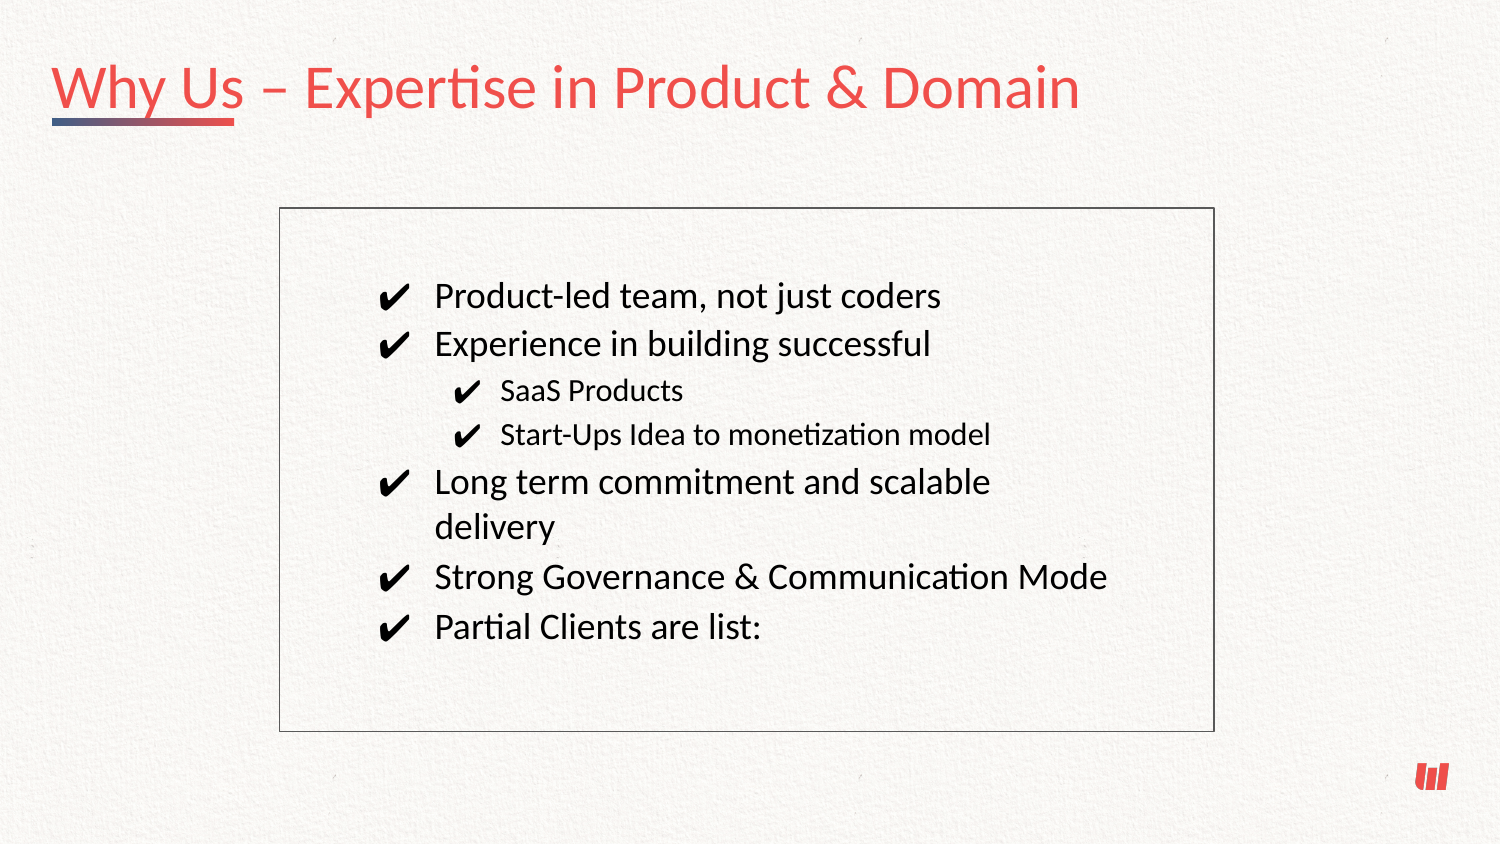

Why Us – Expertise in Product & Domain

Product-led team, not just coders
Experience in building successful
SaaS Products
Start-Ups Idea to monetization model
Long term commitment and scalable delivery
Strong Governance & Communication Mode
Partial Clients are list: